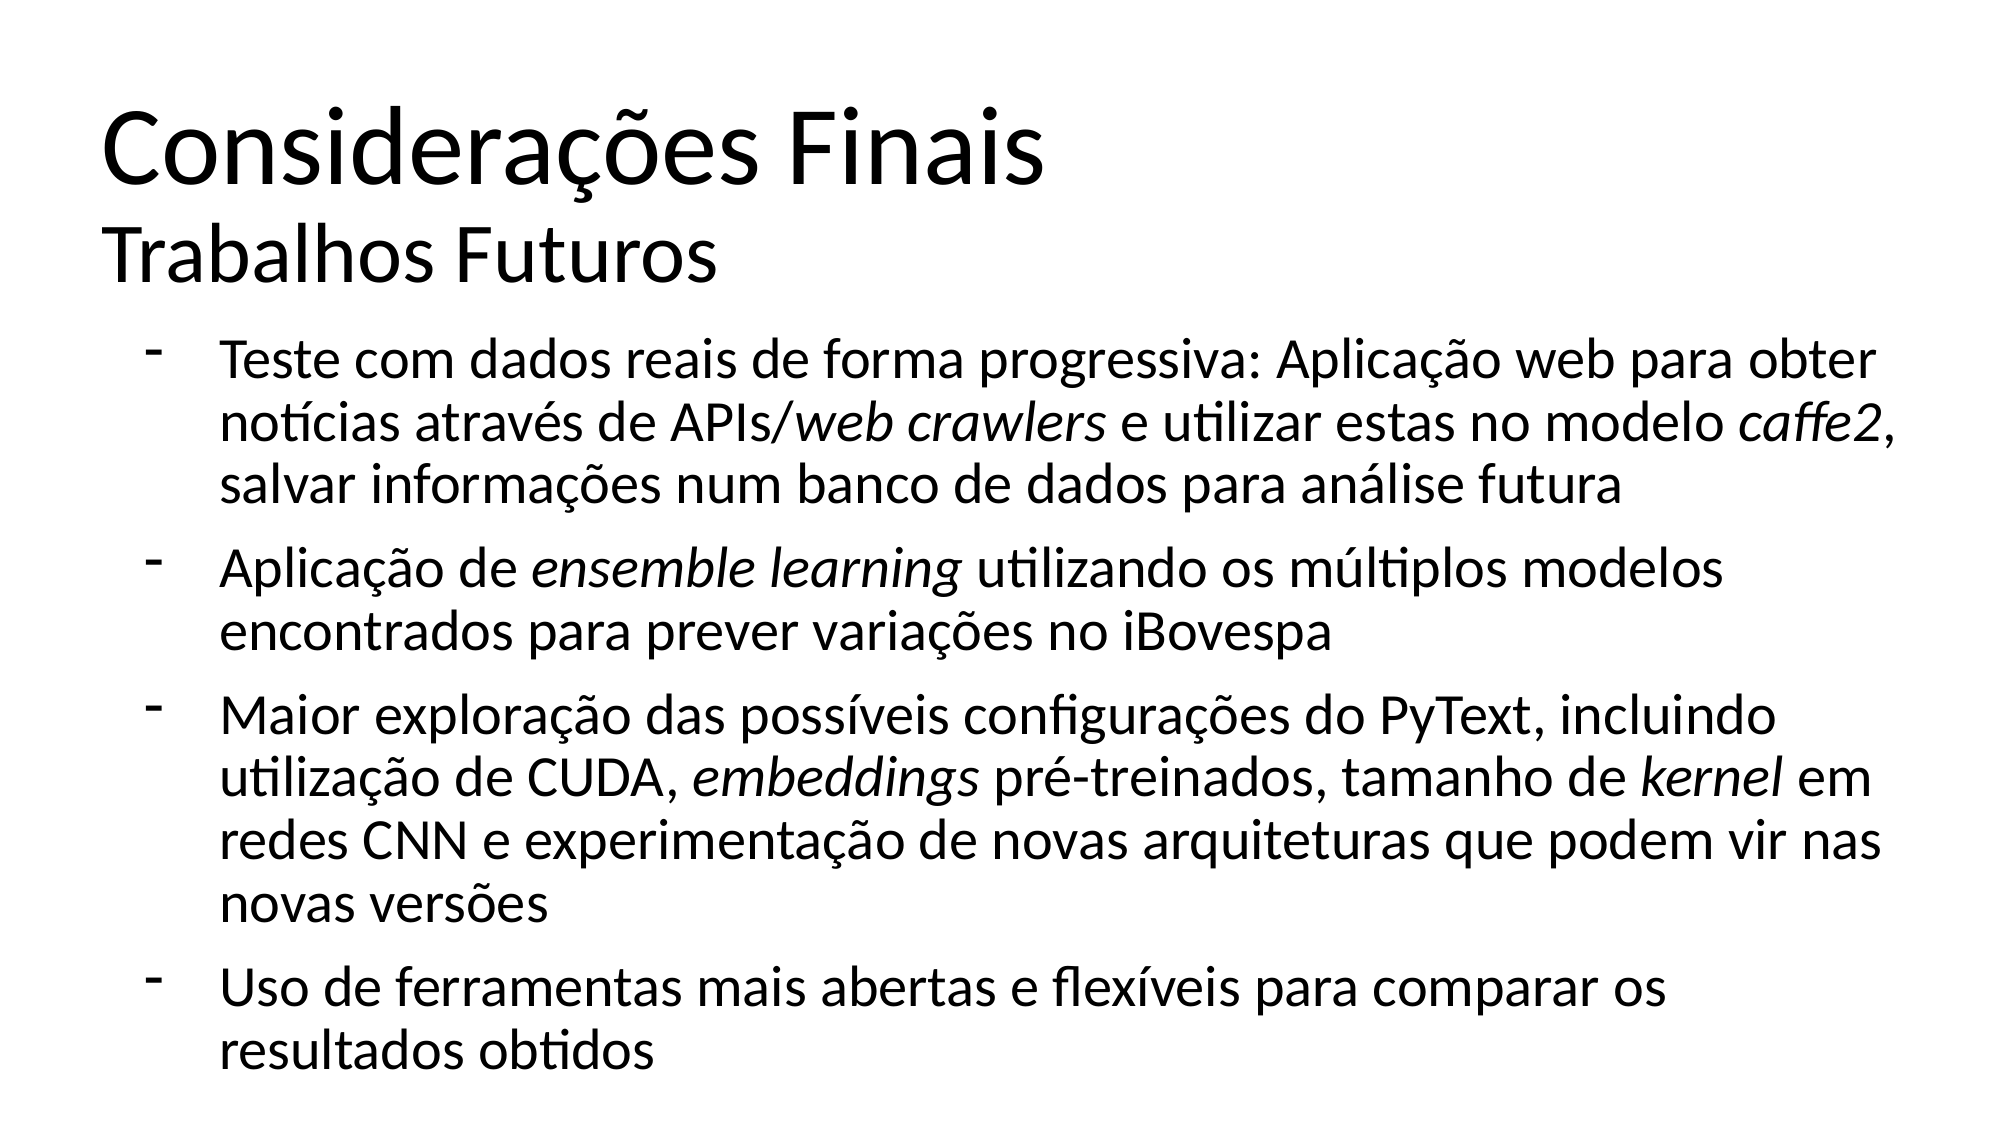

# Considerações Finais Trabalhos Futuros
Teste com dados reais de forma progressiva: Aplicação web para obter notícias através de APIs/web crawlers e utilizar estas no modelo caffe2, salvar informações num banco de dados para análise futura
Aplicação de ensemble learning utilizando os múltiplos modelos encontrados para prever variações no iBovespa
Maior exploração das possíveis configurações do PyText, incluindo utilização de CUDA, embeddings pré-treinados, tamanho de kernel em redes CNN e experimentação de novas arquiteturas que podem vir nas novas versões
Uso de ferramentas mais abertas e flexíveis para comparar os resultados obtidos